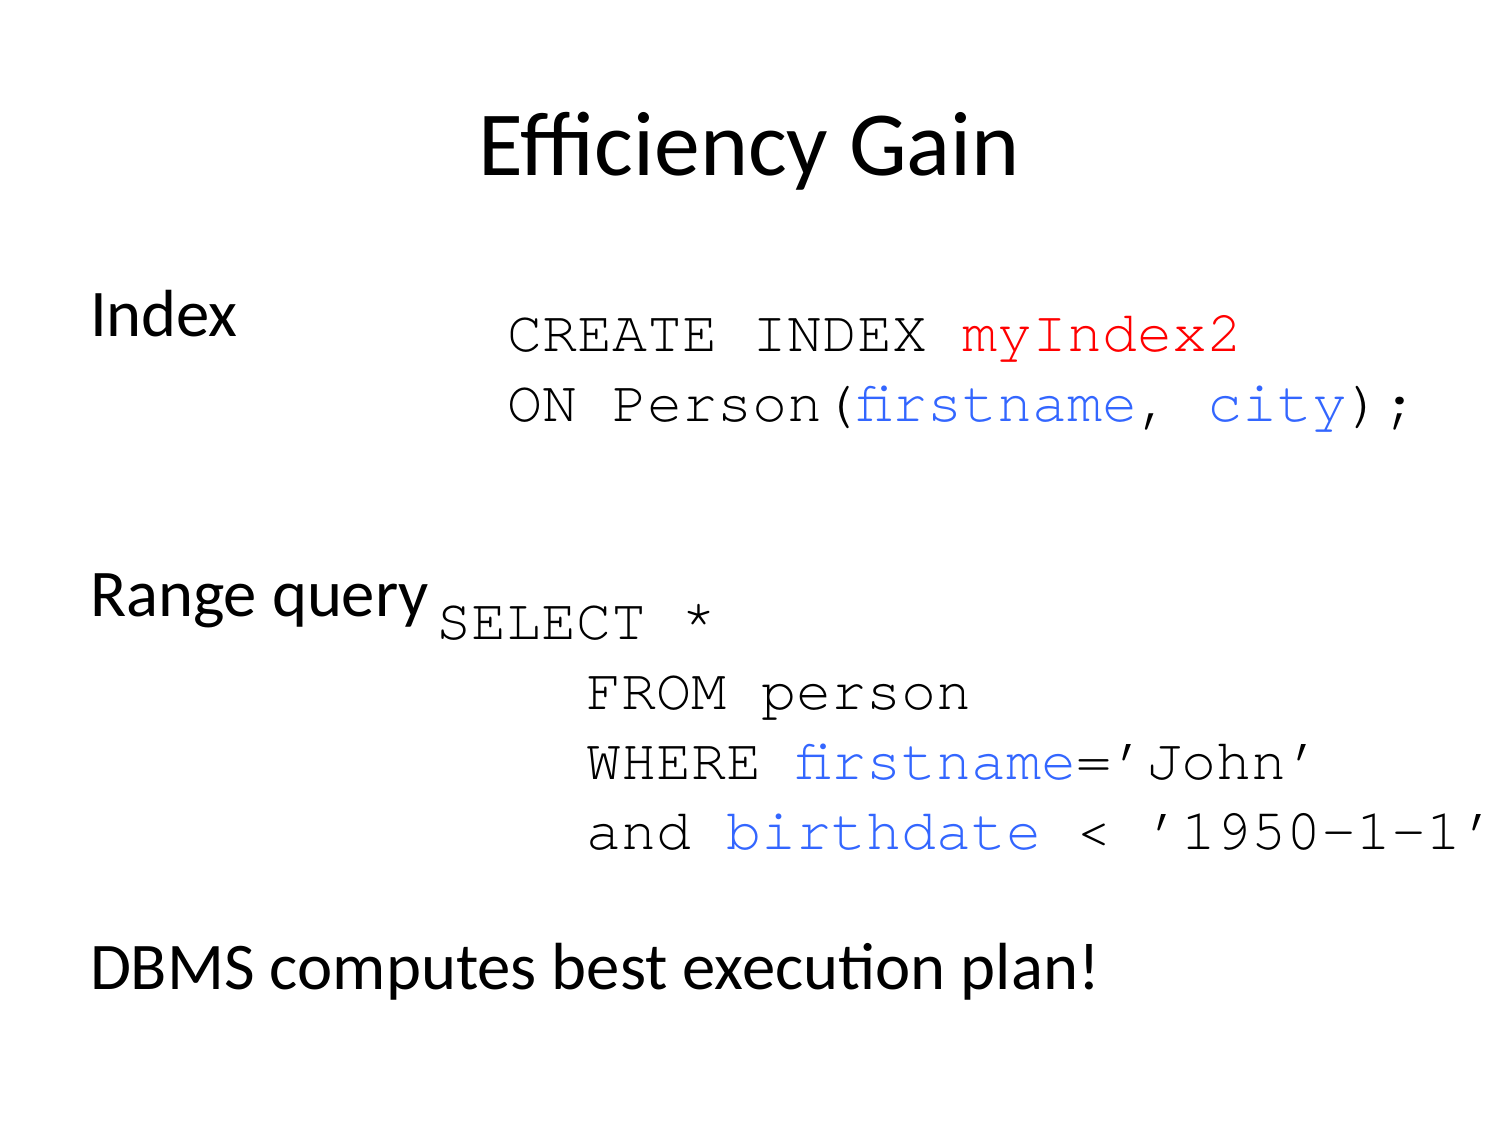

# Efficiency Gain
Index

Range query

DBMS computes best execution plan!

CREATE INDEX myIndex2
ON Person(firstname, city);

SELECT *
	FROM person
	WHERE firstname=’John’
	and birthdate < ’1950-1-1’